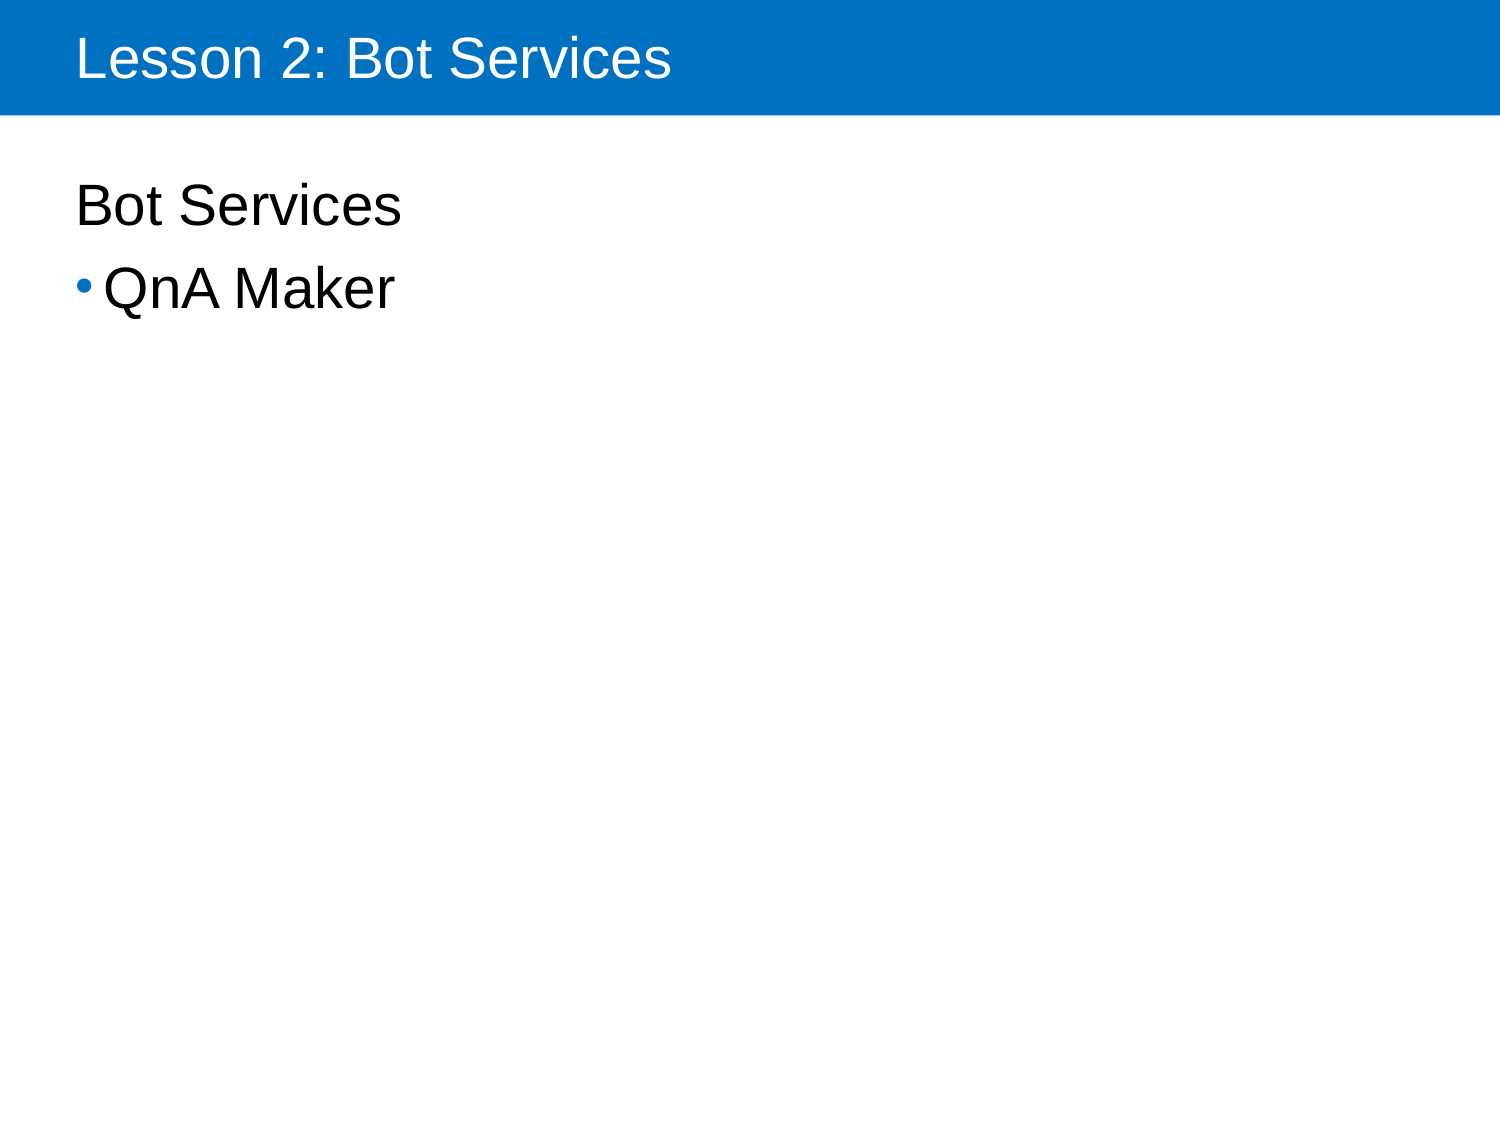

# Lesson 2: Bot Services
Bot Services
QnA Maker